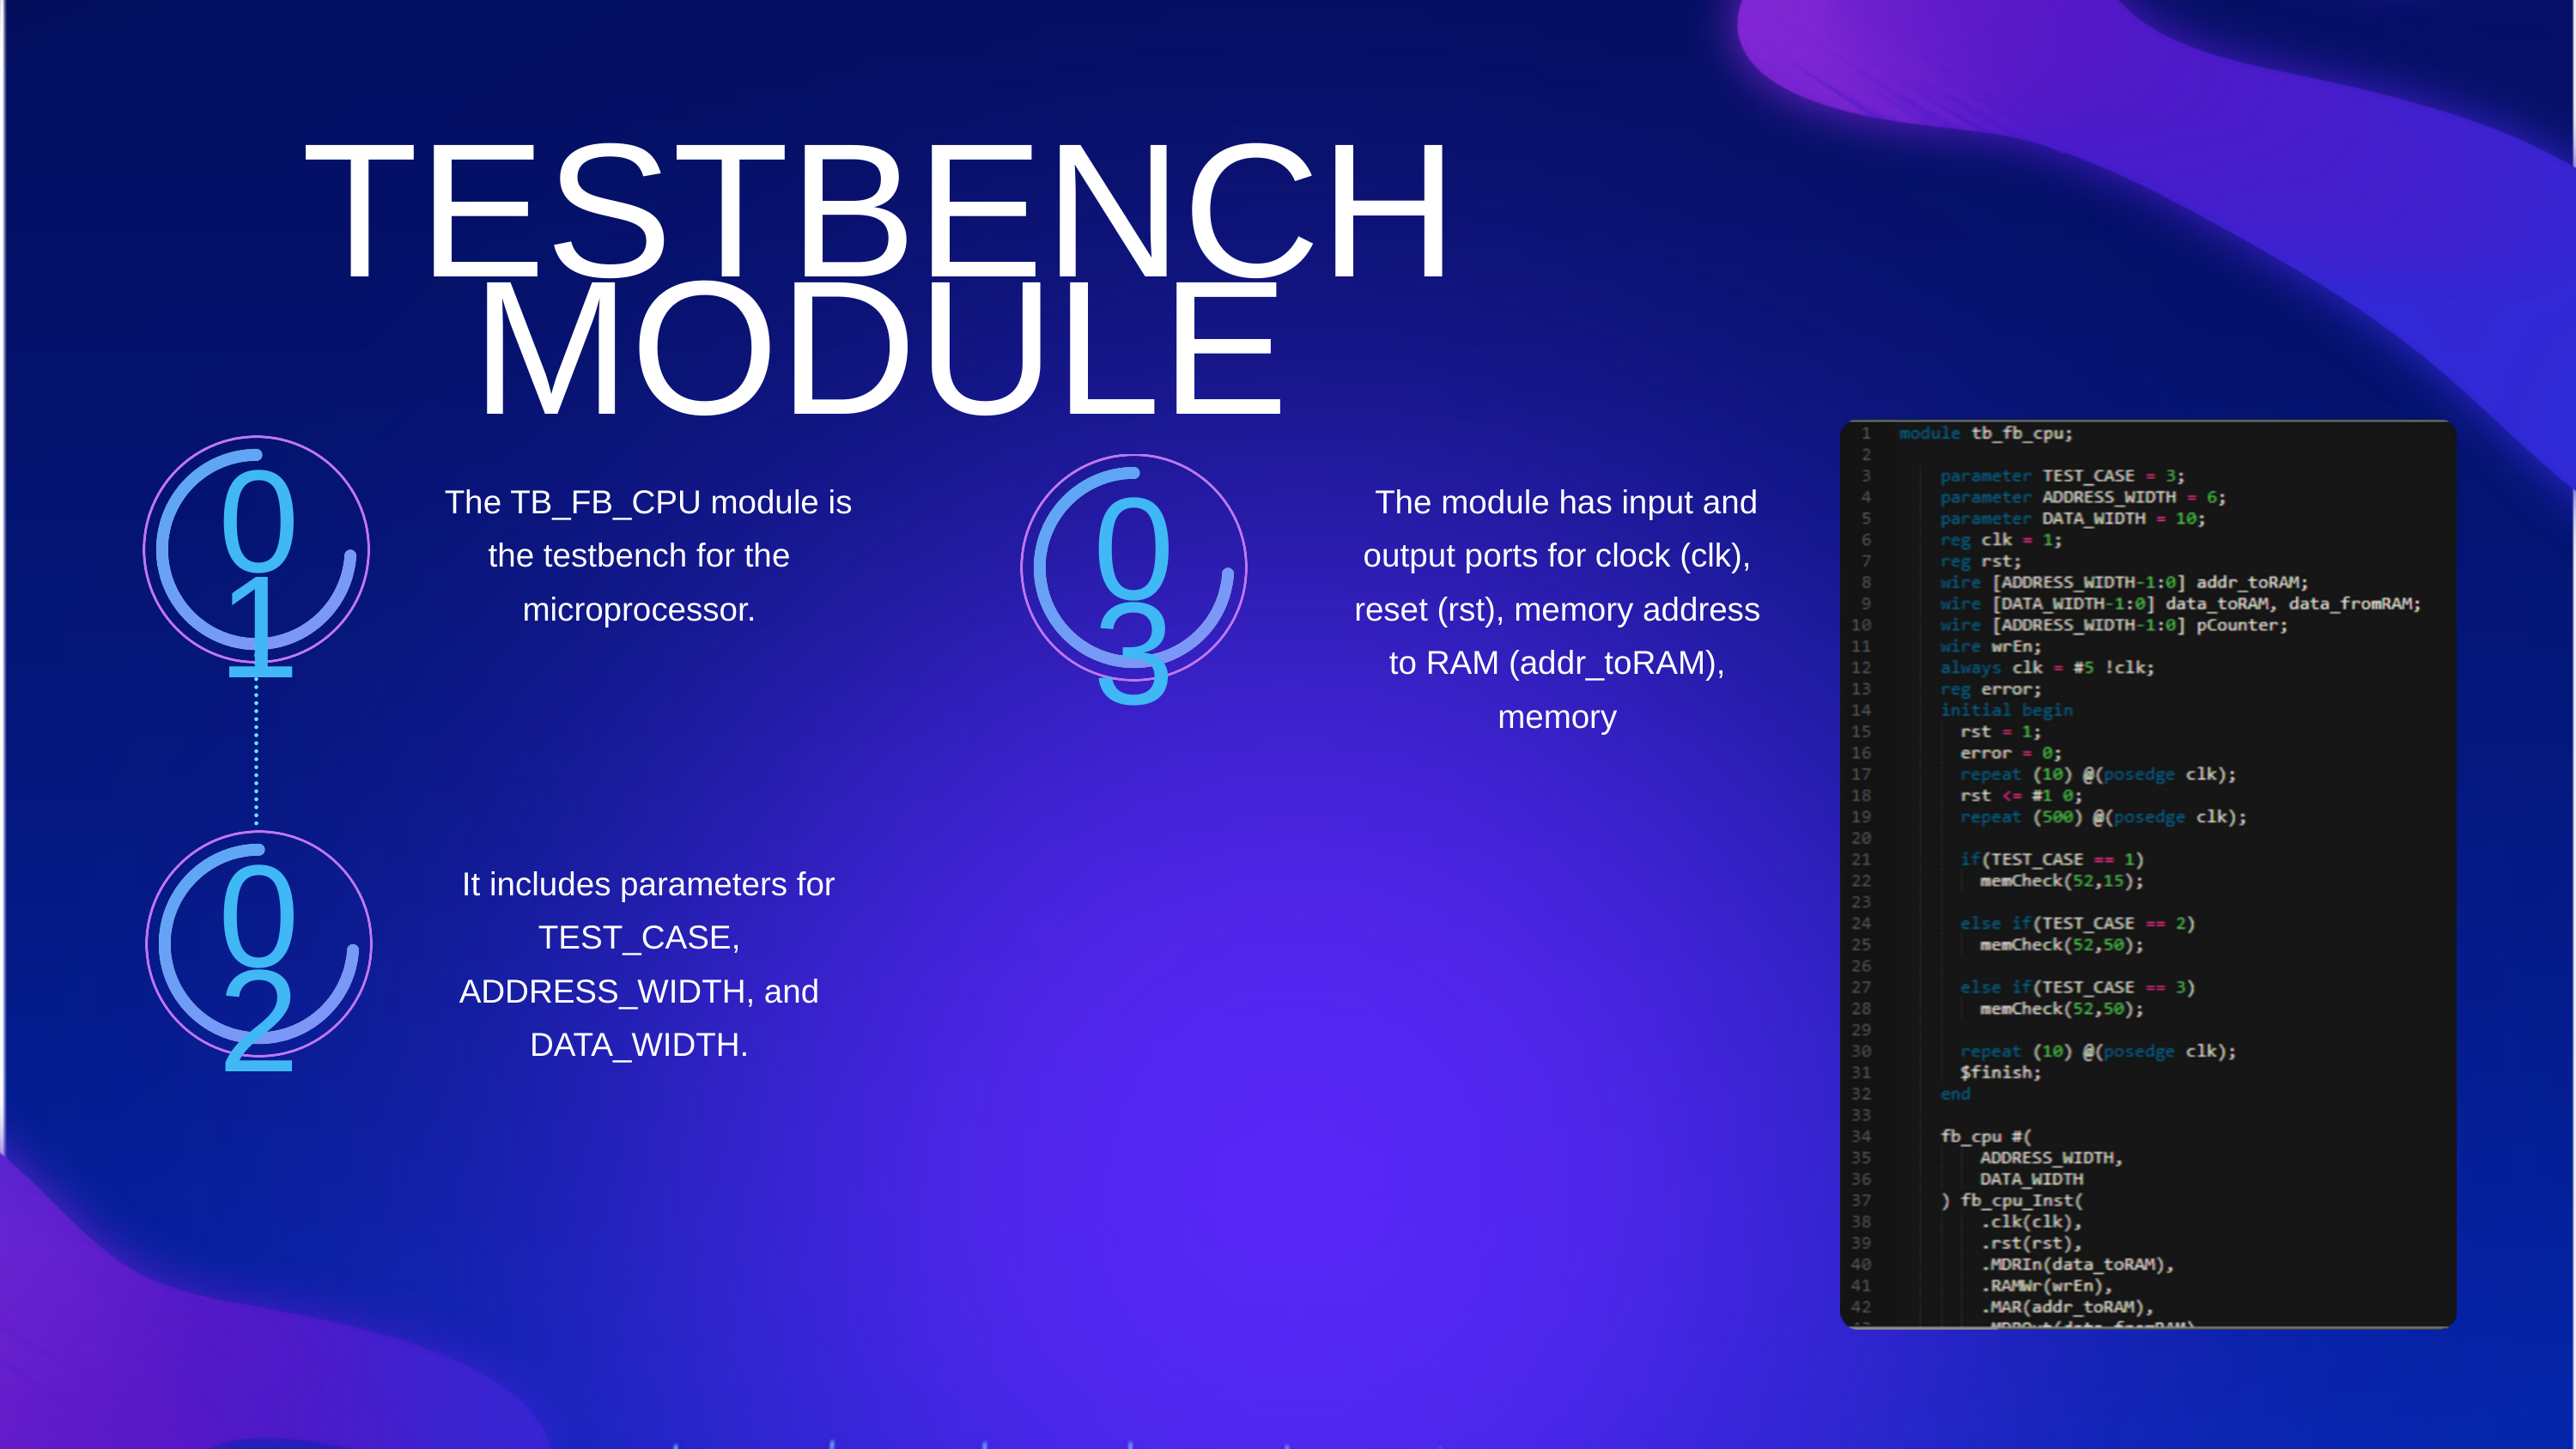

TESTBENCH MODULE

  The TB_FB_CPU module is the testbench for the microprocessor.

  The module has input and output ports for clock (clk), reset (rst), memory address to RAM (addr_toRAM), memory

01
03

  It includes parameters for TEST_CASE, ADDRESS_WIDTH, and DATA_WIDTH.

02